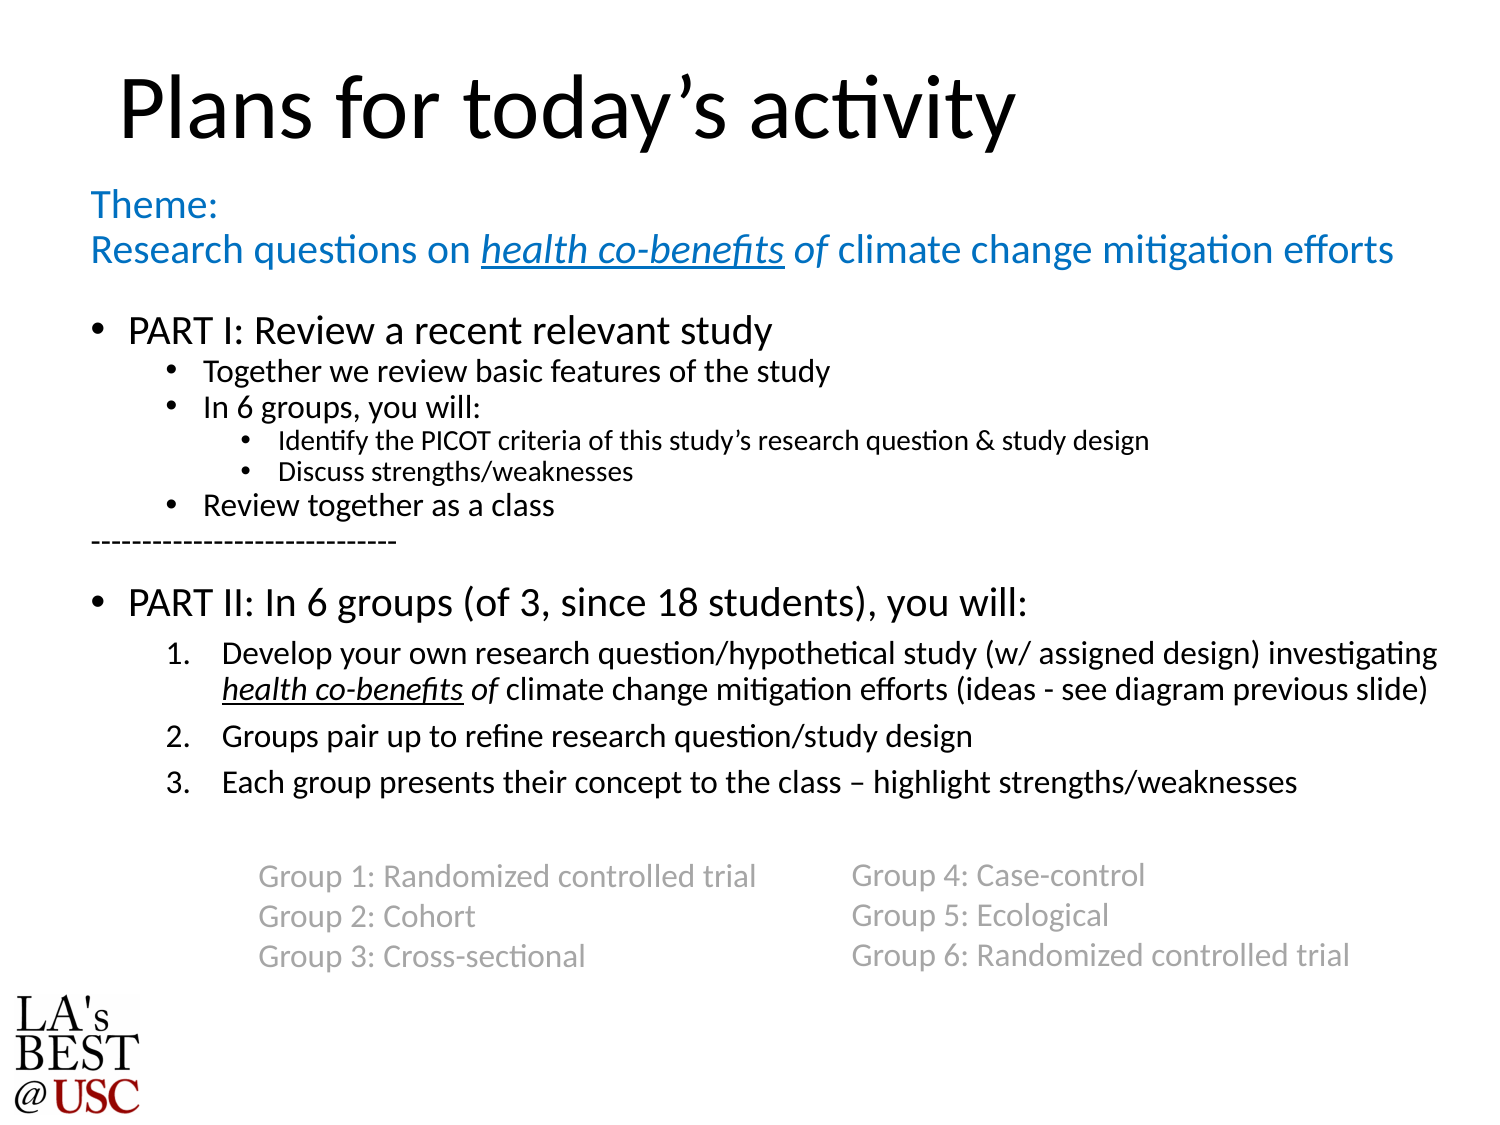

# Plans for today’s activity
Theme:
Research questions on health co-benefits of climate change mitigation efforts

PART I: Review a recent relevant study
Together we review basic features of the study
In 6 groups, you will:
Identify the PICOT criteria of this study’s research question & study design
Discuss strengths/weaknesses
Review together as a class
------------------------------
PART II: In 6 groups (of 3, since 18 students), you will:
Develop your own research question/hypothetical study (w/ assigned design) investigating health co-benefits of climate change mitigation efforts (ideas - see diagram previous slide)
Groups pair up to refine research question/study design
Each group presents their concept to the class – highlight strengths/weaknesses
Group 4: Case-control
Group 5: Ecological
Group 6: Randomized controlled trial
Group 1: Randomized controlled trial
Group 2: Cohort
Group 3: Cross-sectional